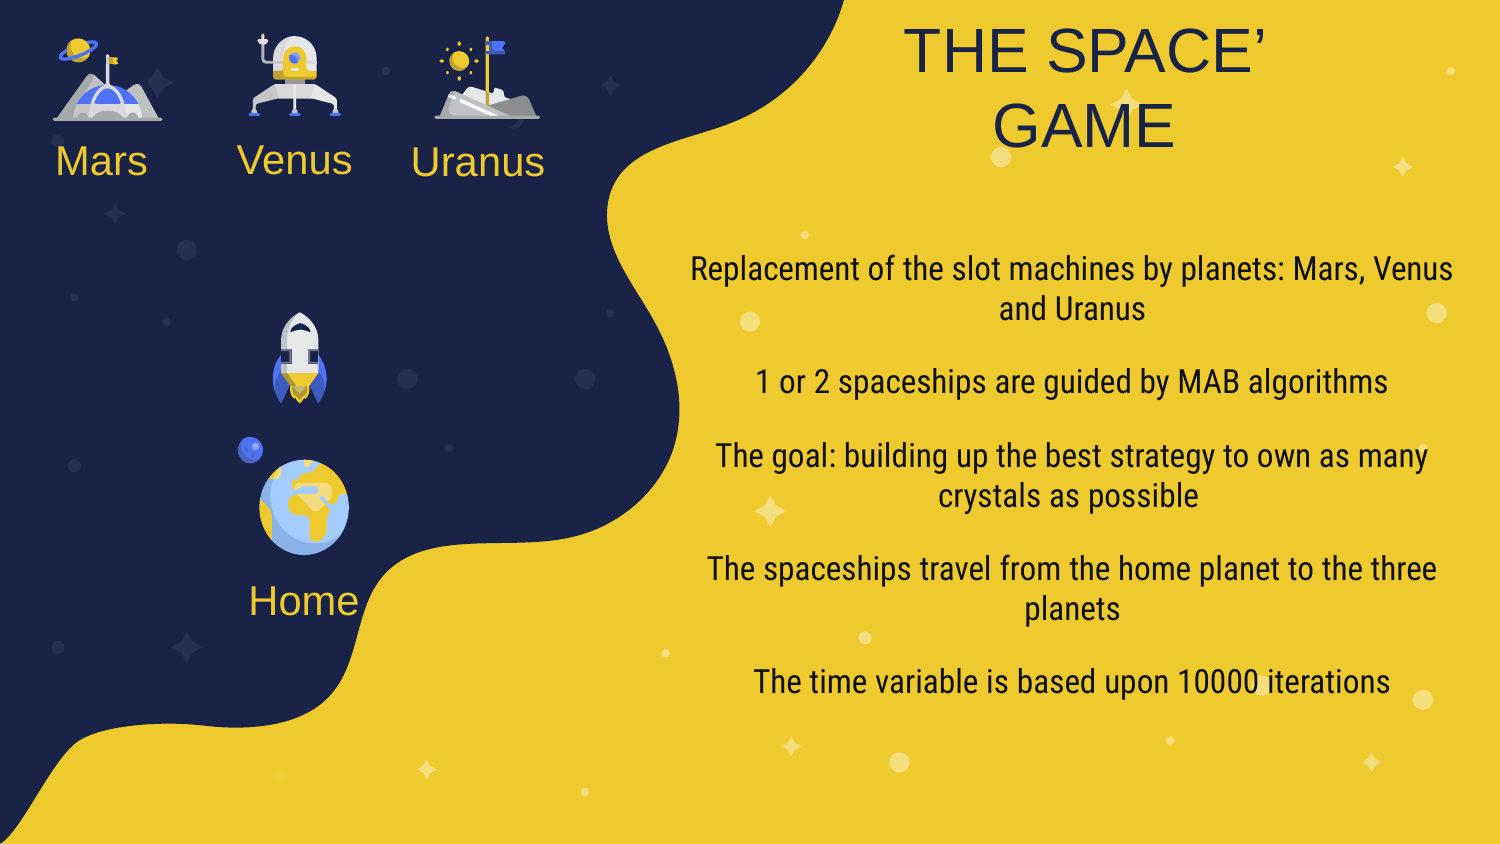

# ‘MINING IN THE SPACE’ GAME

Venus
Mars
Uranus

Replacement of the slot machines by planets: Mars, Venus and Uranus
1 or 2 spaceships are guided by MAB algorithms
The goal: building up the best strategy to own as many crystals as possible
The spaceships travel from the home planet to the three planets
The time variable is based upon 10000 iterations

Home